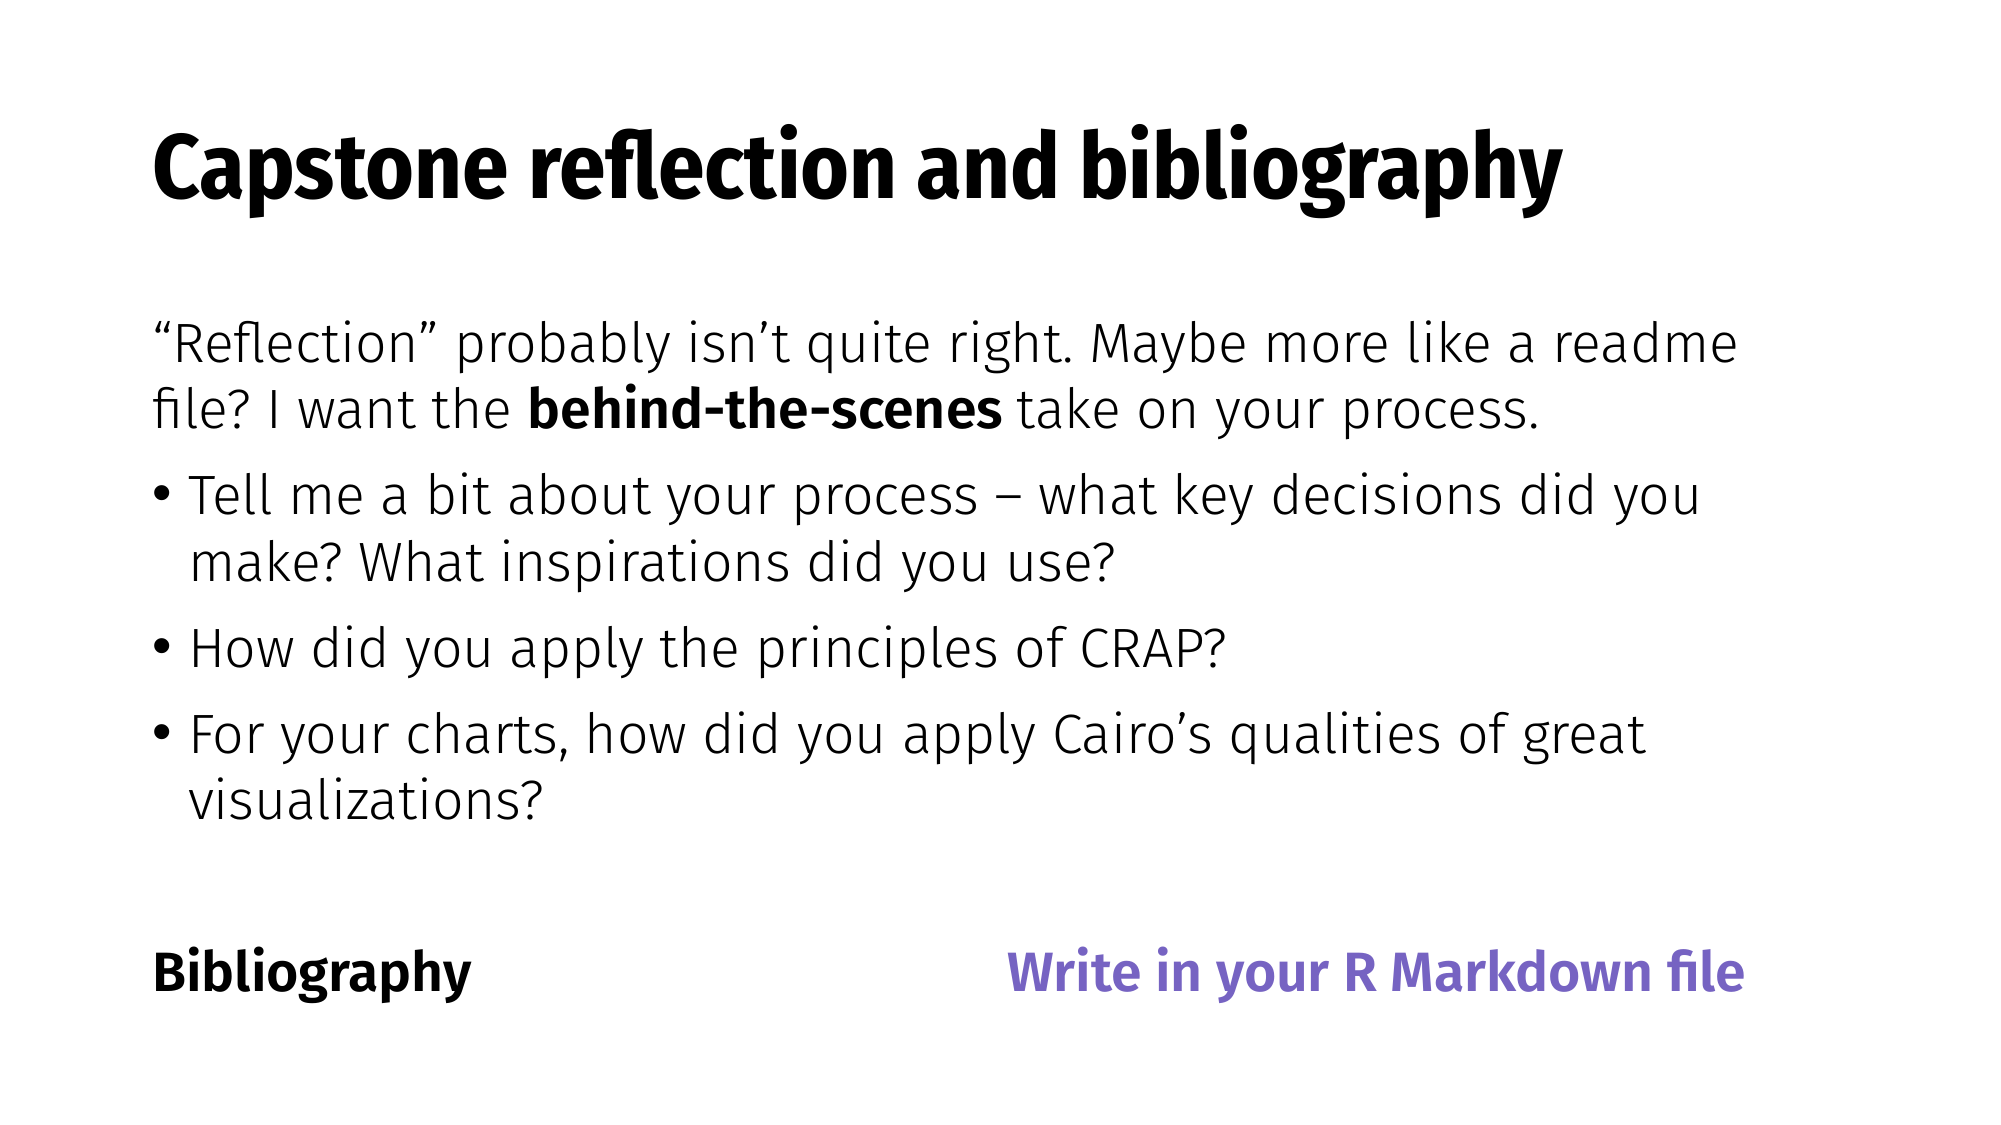

# Capstone reflection and bibliography
“Reflection” probably isn’t quite right. Maybe more like a readme file? I want the behind-the-scenes take on your process.
Tell me a bit about your process – what key decisions did you make? What inspirations did you use?
How did you apply the principles of CRAP?
For your charts, how did you apply Cairo’s qualities of great visualizations?

Bibliography				Write in your R Markdown file